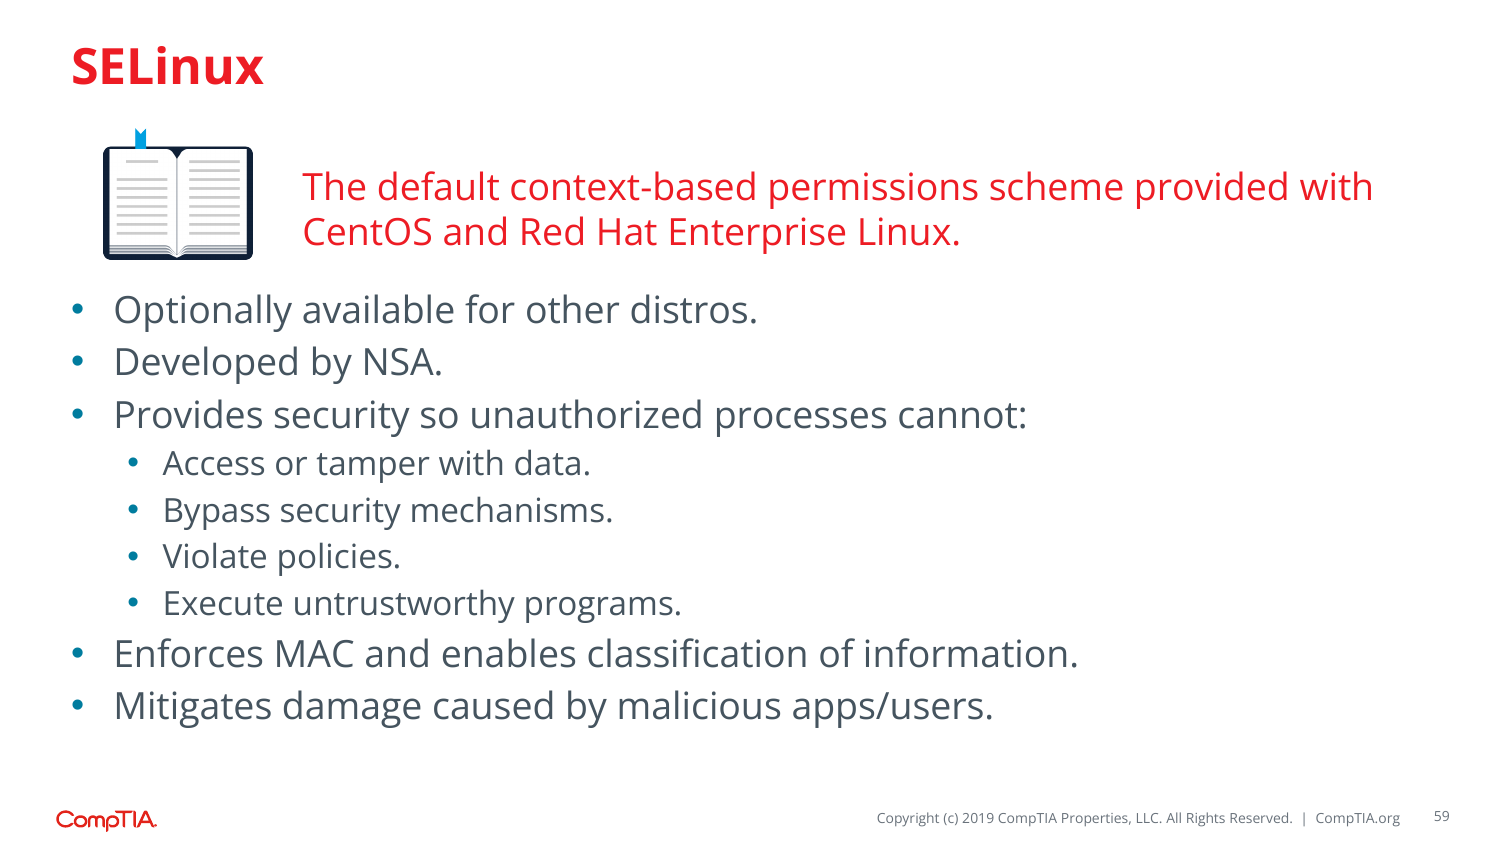

# SELinux
The default context-based permissions scheme provided with CentOS and Red Hat Enterprise Linux.
Optionally available for other distros.
Developed by NSA.
Provides security so unauthorized processes cannot:
Access or tamper with data.
Bypass security mechanisms.
Violate policies.
Execute untrustworthy programs.
Enforces MAC and enables classification of information.
Mitigates damage caused by malicious apps/users.
59